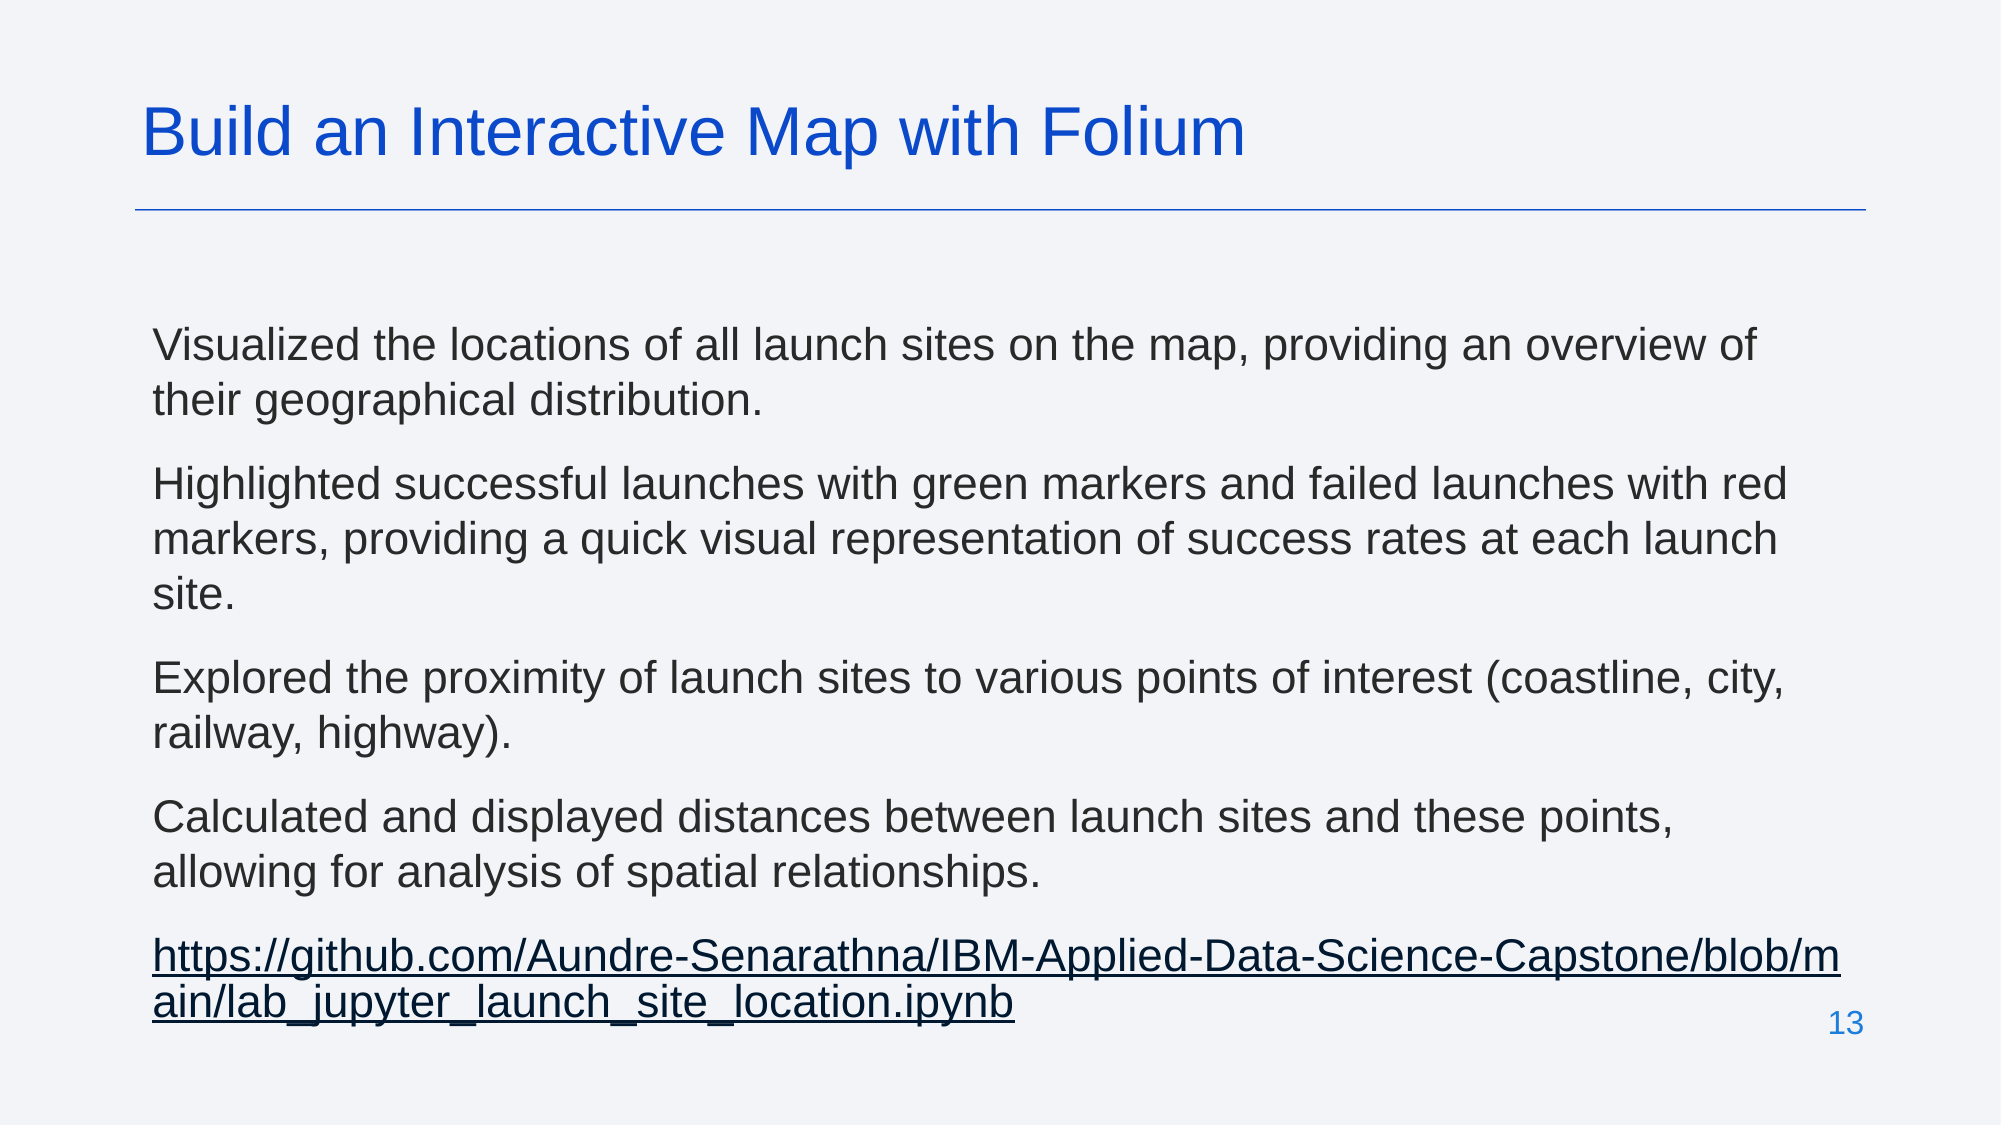

Build an Interactive Map with Folium
Visualized the locations of all launch sites on the map, providing an overview of their geographical distribution.
Highlighted successful launches with green markers and failed launches with red markers, providing a quick visual representation of success rates at each launch site.
Explored the proximity of launch sites to various points of interest (coastline, city, railway, highway).
Calculated and displayed distances between launch sites and these points, allowing for analysis of spatial relationships.
https://github.com/Aundre-Senarathna/IBM-Applied-Data-Science-Capstone/blob/main/lab_jupyter_launch_site_location.ipynb

13